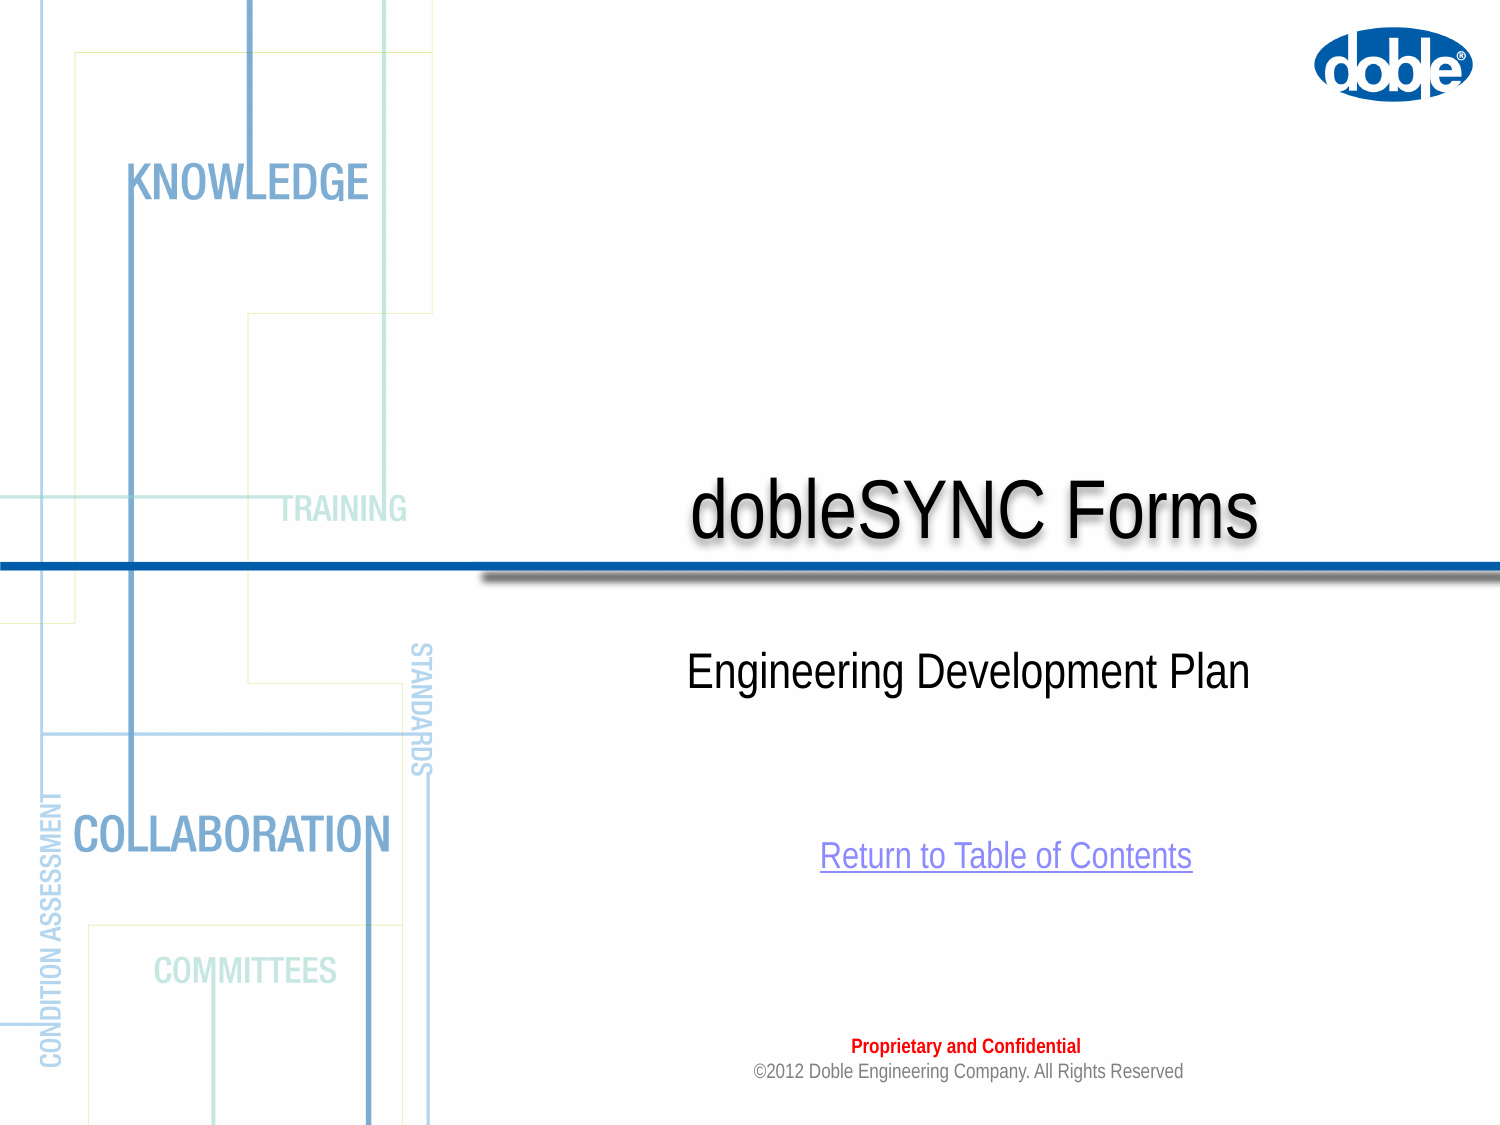

# dobleSYNC Forms
Engineering Development Plan

Return to Table of Contents